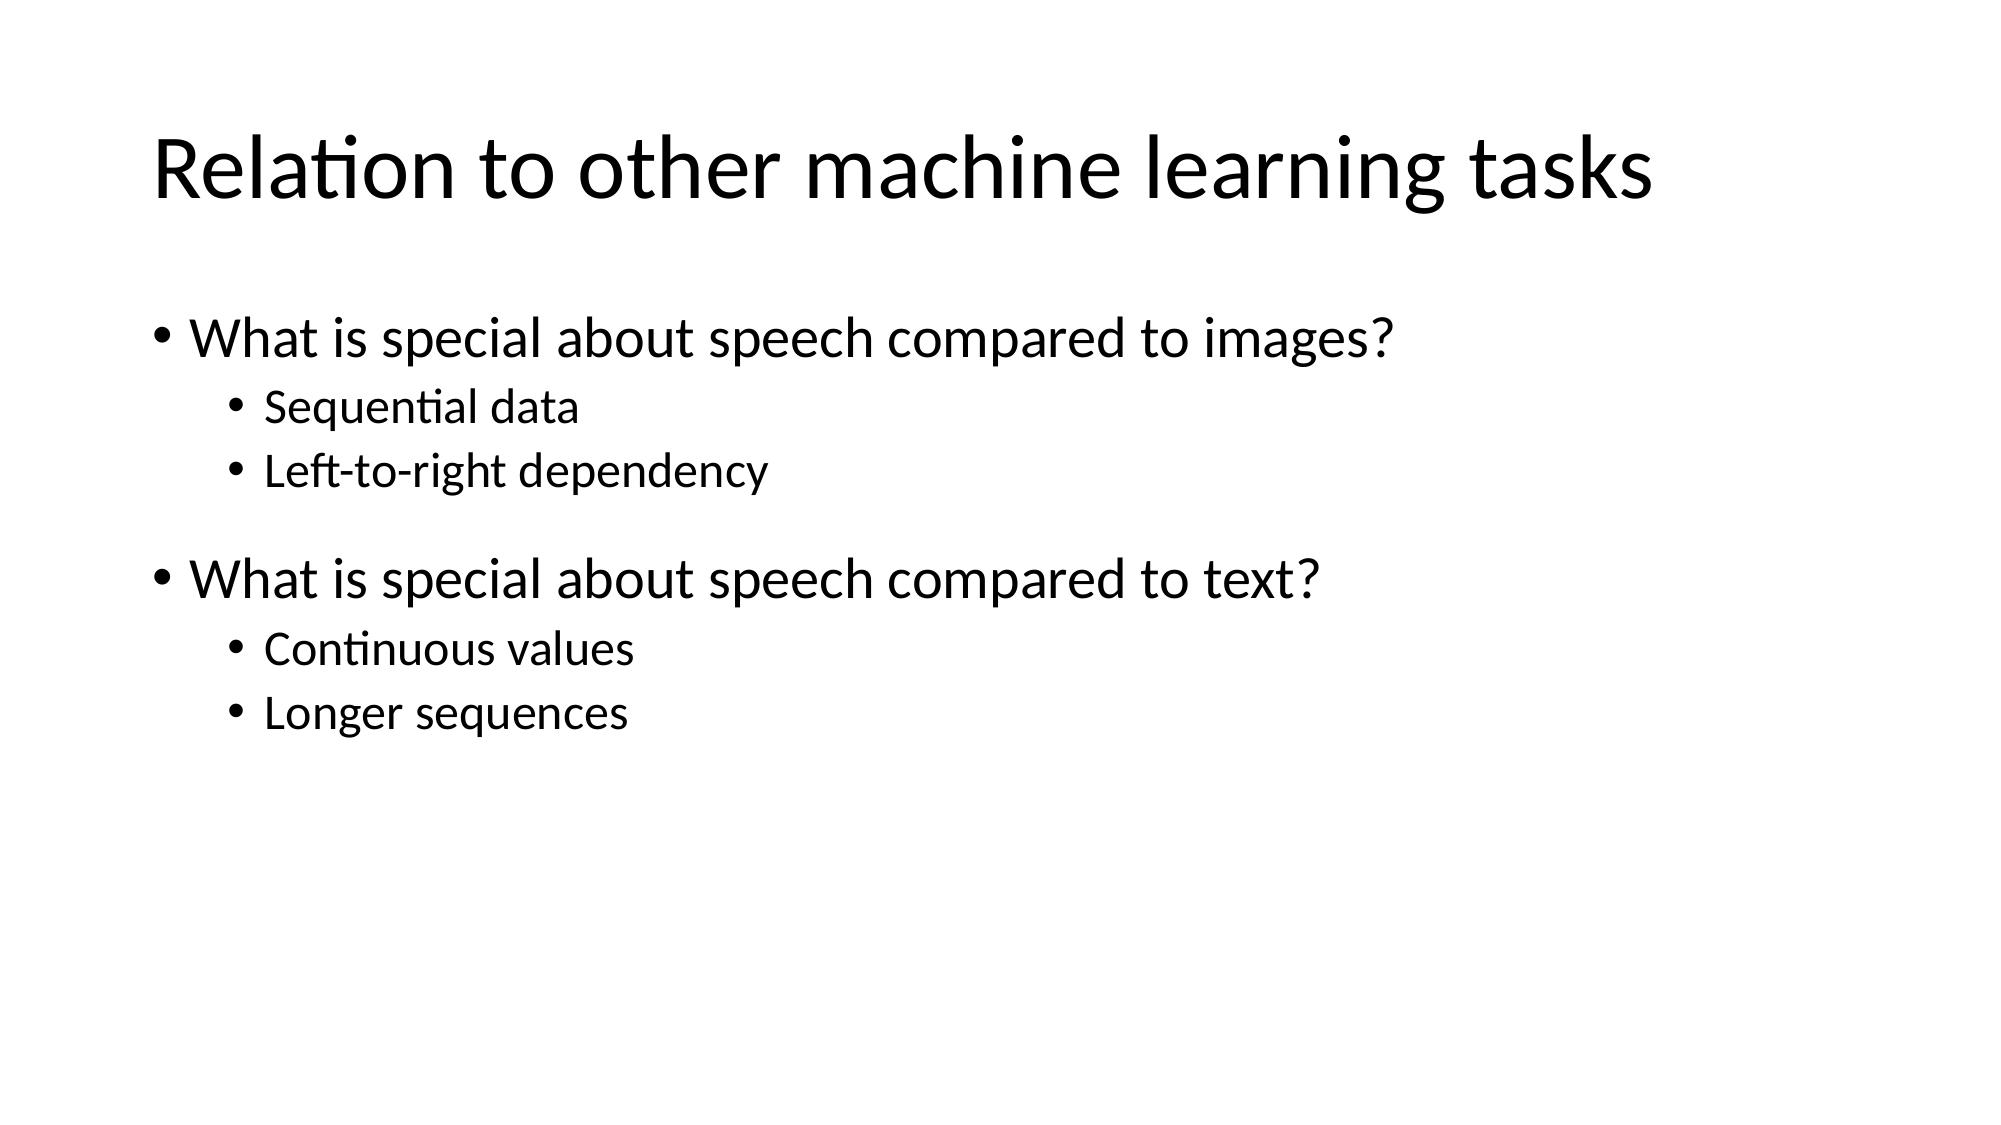

# Relation to other machine learning tasks
What is special about speech compared to images?
Sequential data
Left-to-right dependency
What is special about speech compared to text?
Continuous values
Longer sequences